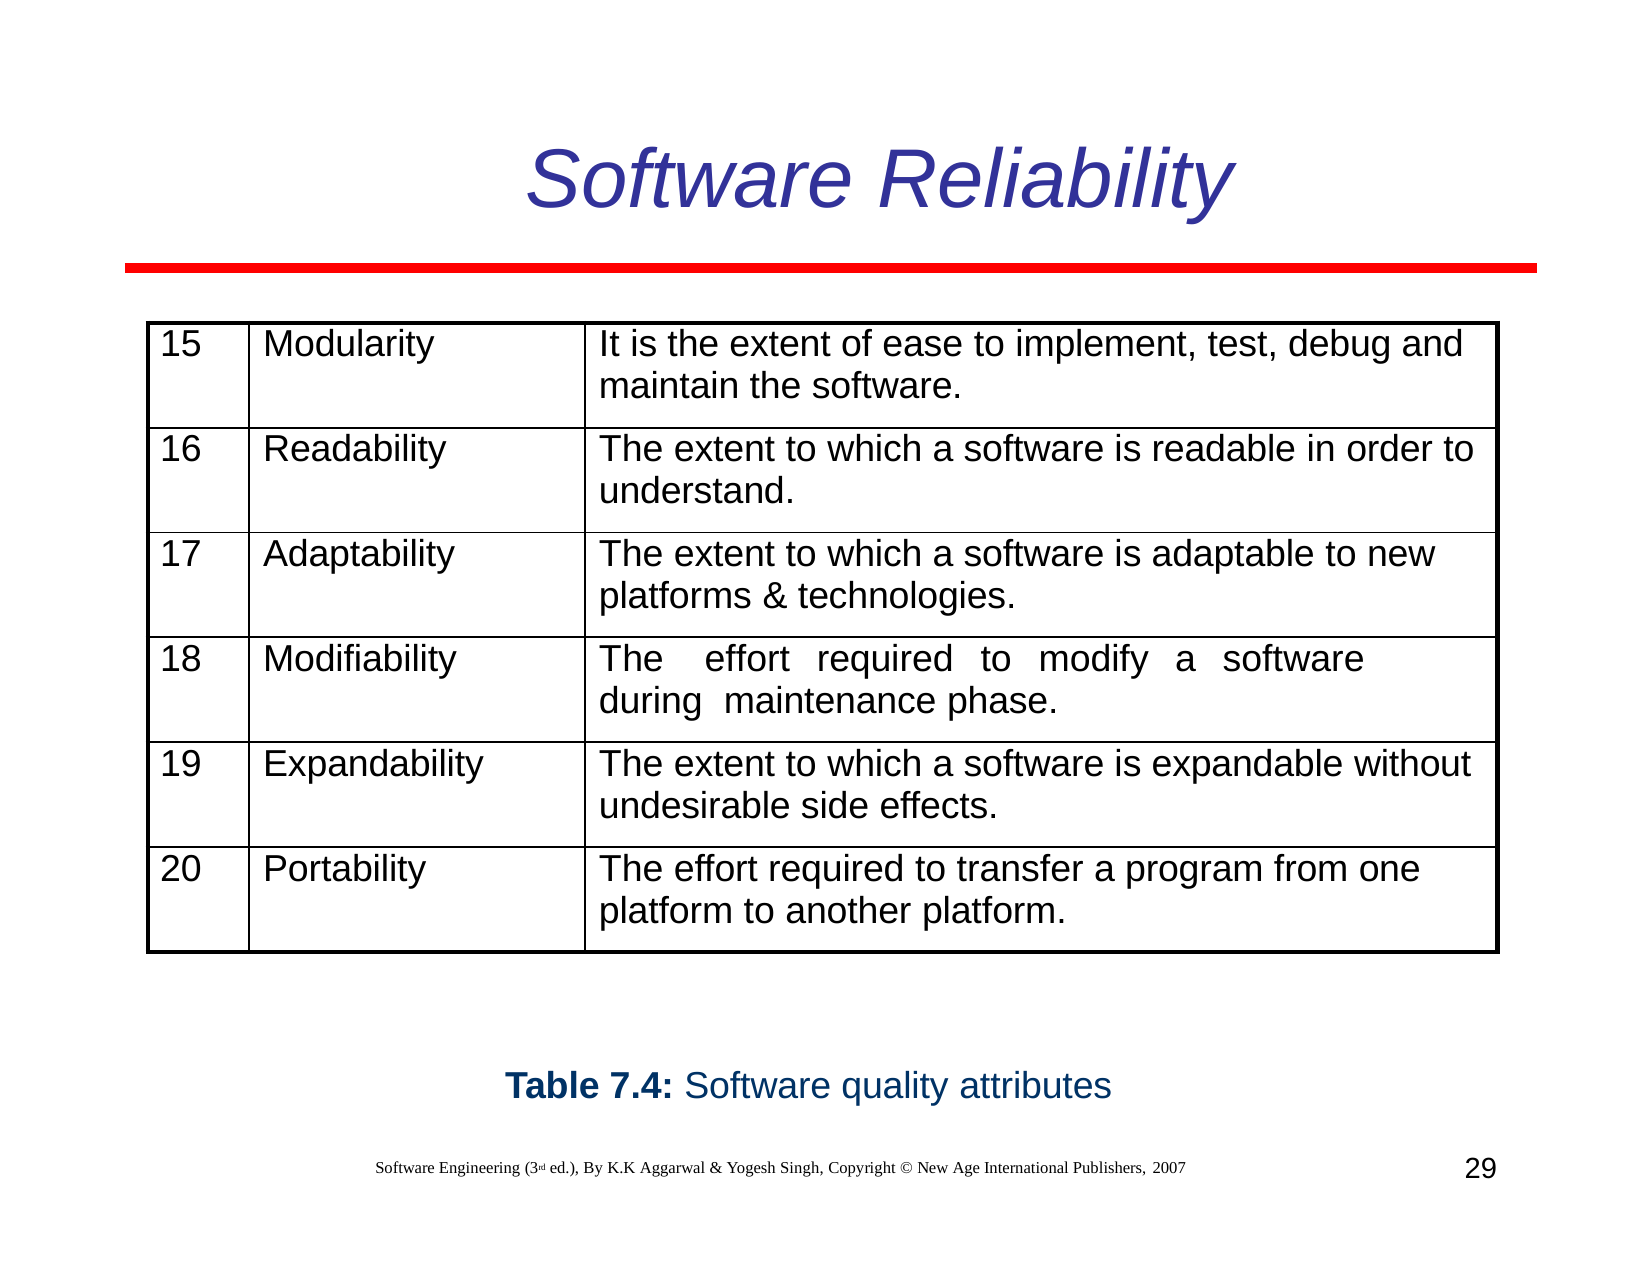

# Software Reliability

| 15 | Modularity | It is the extent of ease to implement, test, debug and maintain the software. |
| --- | --- | --- |
| 16 | Readability | The extent to which a software is readable in order to understand. |
| 17 | Adaptability | The extent to which a software is adaptable to new platforms & technologies. |
| 18 | Modifiability | The effort required to modify a software during maintenance phase. |
| 19 | Expandability | The extent to which a software is expandable without undesirable side effects. |
| 20 | Portability | The effort required to transfer a program from one platform to another platform. |
Table 7.4: Software quality attributes
29
Software Engineering (3rd  ed.), By K.K Aggarwal & Yogesh Singh, Copyright © New Age International Publishers, 2007